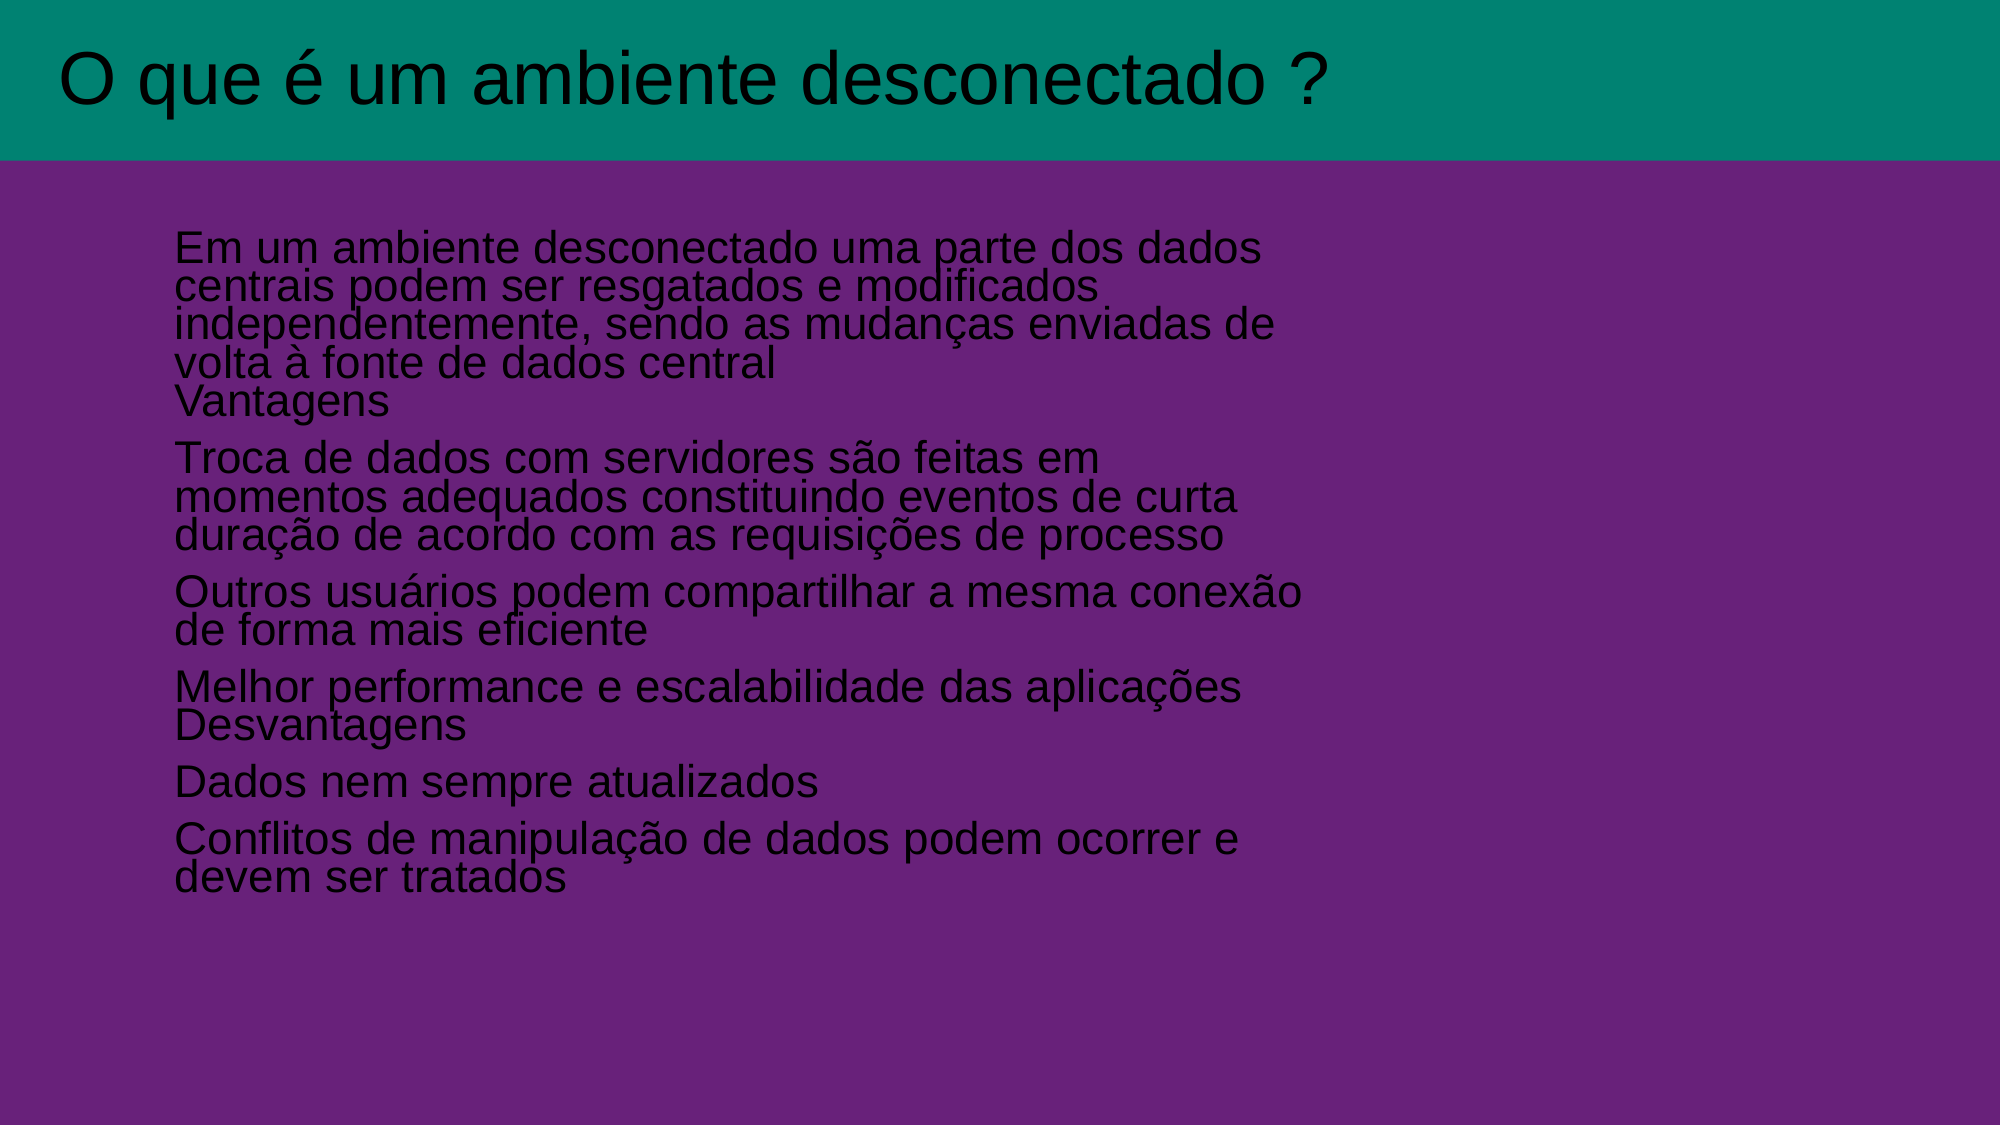

O que é um ambiente desconectado ?
Em um ambiente desconectado uma parte dos dados centrais podem ser resgatados e modificados independentemente, sendo as mudanças enviadas de volta à fonte de dados central
Vantagens
Troca de dados com servidores são feitas em momentos adequados constituindo eventos de curta duração de acordo com as requisições de processo
Outros usuários podem compartilhar a mesma conexão de forma mais eficiente
Melhor performance e escalabilidade das aplicações
Desvantagens
Dados nem sempre atualizados
Conflitos de manipulação de dados podem ocorrer e devem ser tratados